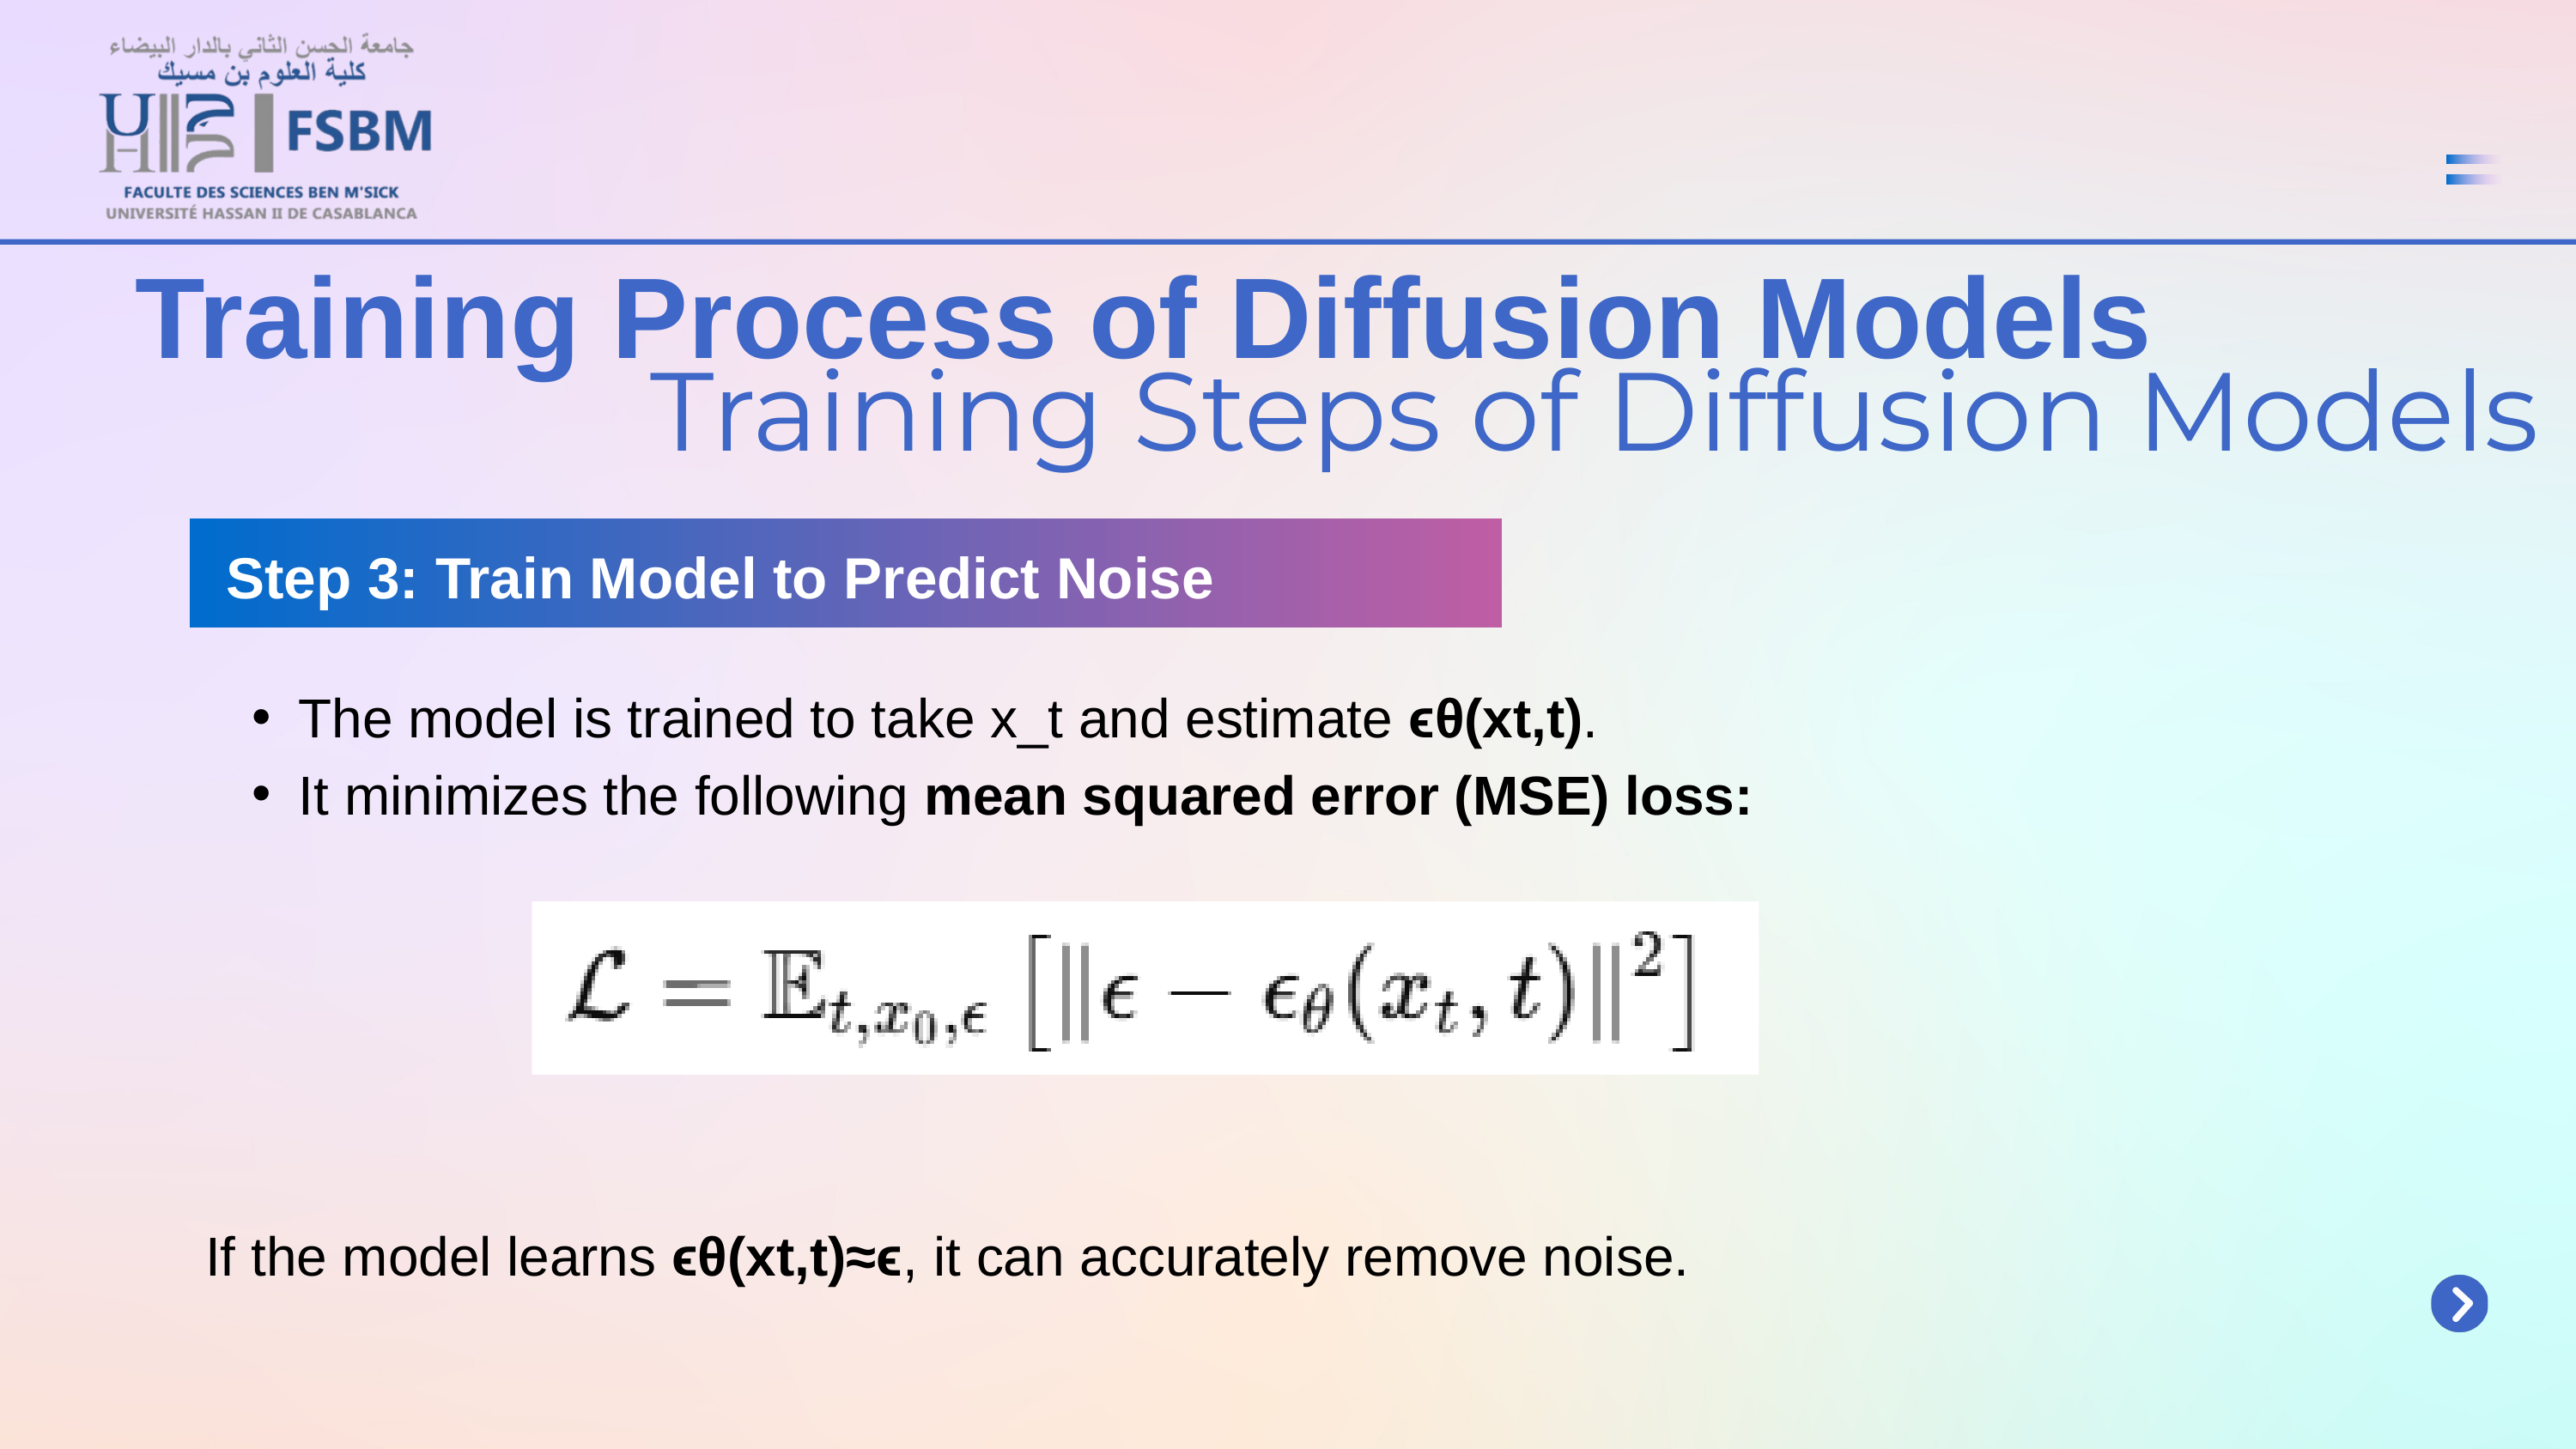

Training Process of Diffusion Models
Training Steps of Diffusion Models

Step 3: Train Model to Predict Noise
The model is trained to take x_t and estimate ϵθ(xt,t).
It minimizes the following mean squared error (MSE) loss:

If the model learns ϵθ(xt,t)≈ϵ, it can accurately remove noise.